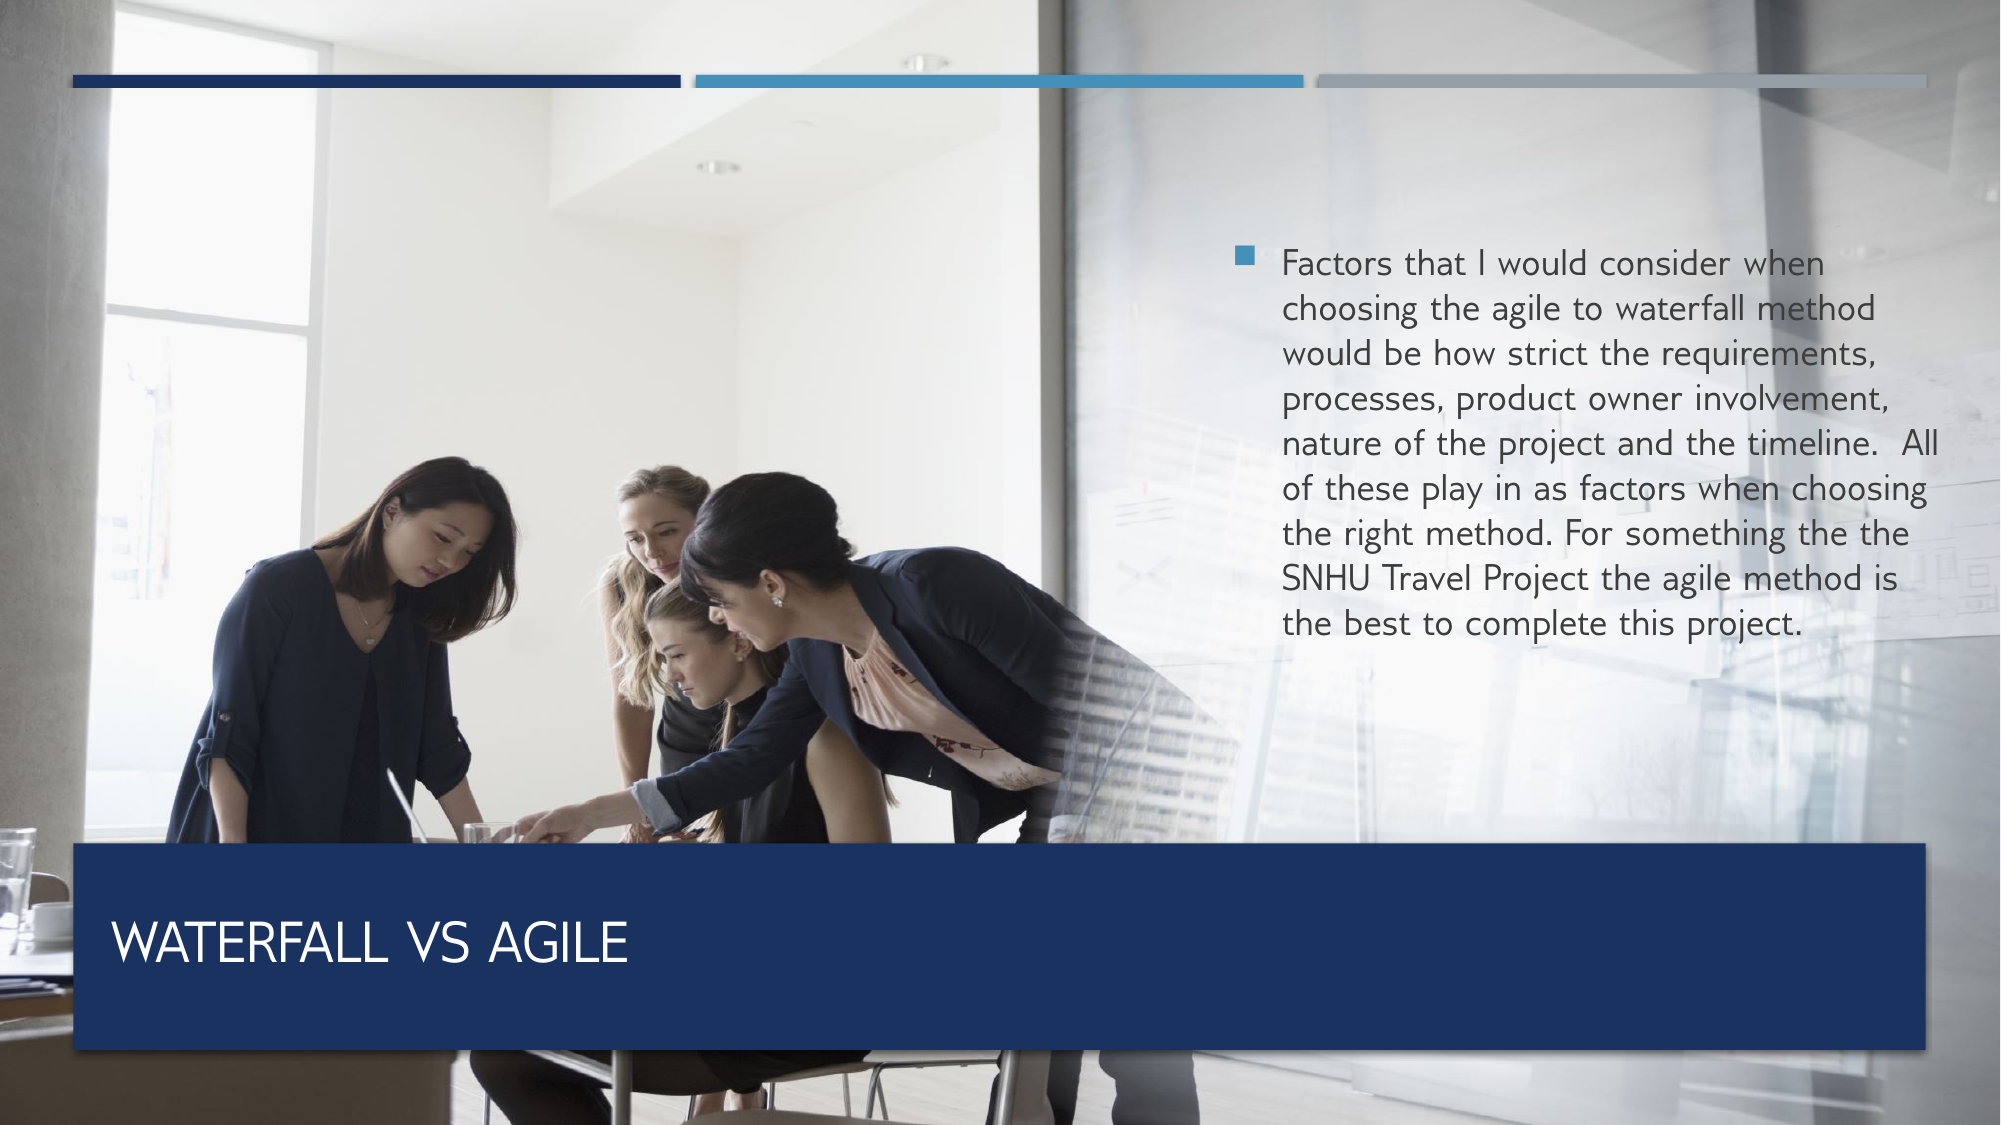

Factors that I would consider when choosing the agile to waterfall method would be how strict the requirements, processes, product owner involvement, nature of the project and the timeline.  All of these play in as factors when choosing the right method. For something the the SNHU Travel Project the agile method is the best to complete this project.

# Waterfall vs Agile